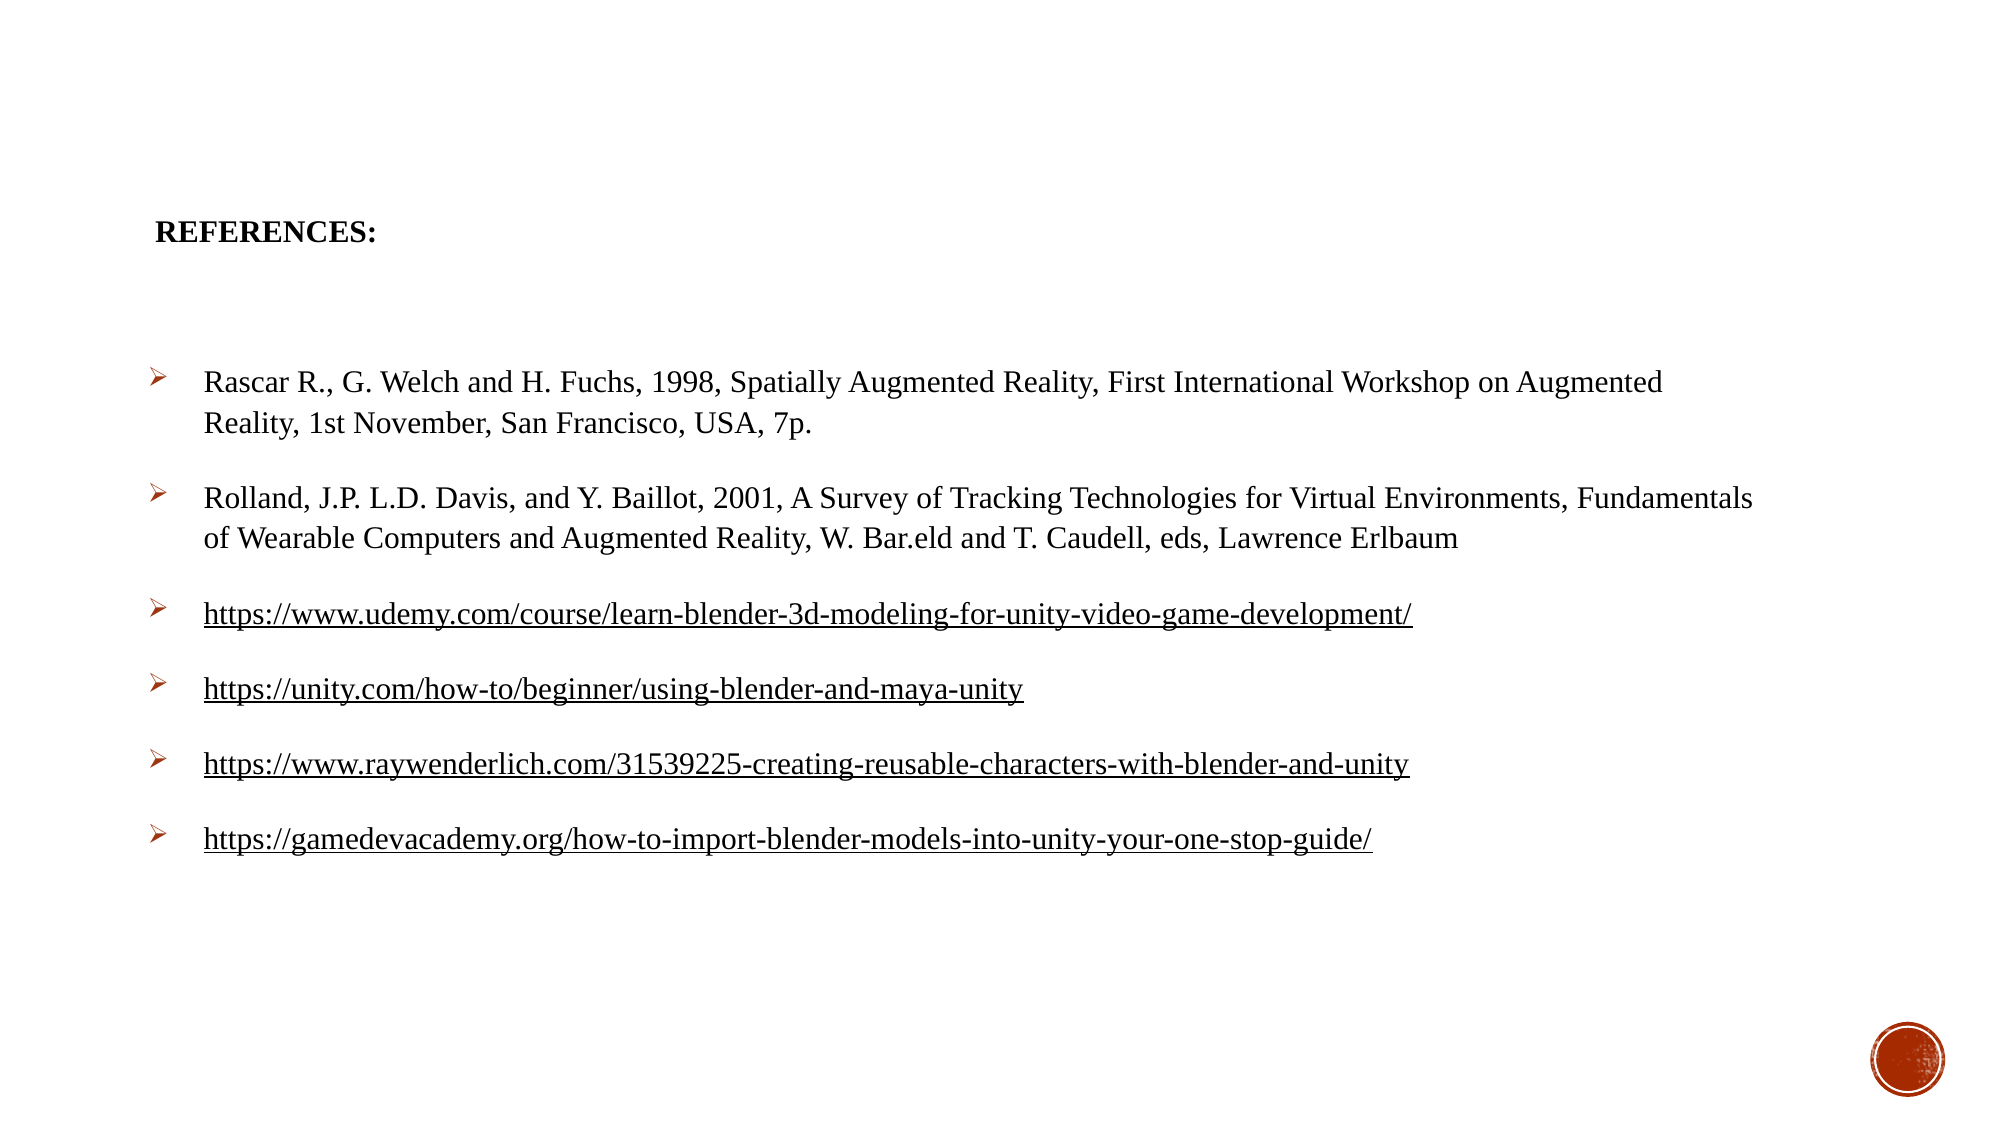

REFERENCES:

Rascar R., G. Welch and H. Fuchs, 1998, Spatially Augmented Reality, First International Workshop on Augmented Reality, 1st November, San Francisco, USA, 7p.
Rolland, J.P. L.D. Davis, and Y. Baillot, 2001, A Survey of Tracking Technologies for Virtual Environments, Fundamentals of Wearable Computers and Augmented Reality, W. Bar.eld and T. Caudell, eds, Lawrence Erlbaum
https://www.udemy.com/course/learn-blender-3d-modeling-for-unity-video-game-development/
https://unity.com/how-to/beginner/using-blender-and-maya-unity
https://www.raywenderlich.com/31539225-creating-reusable-characters-with-blender-and-unity
https://gamedevacademy.org/how-to-import-blender-models-into-unity-your-one-stop-guide/